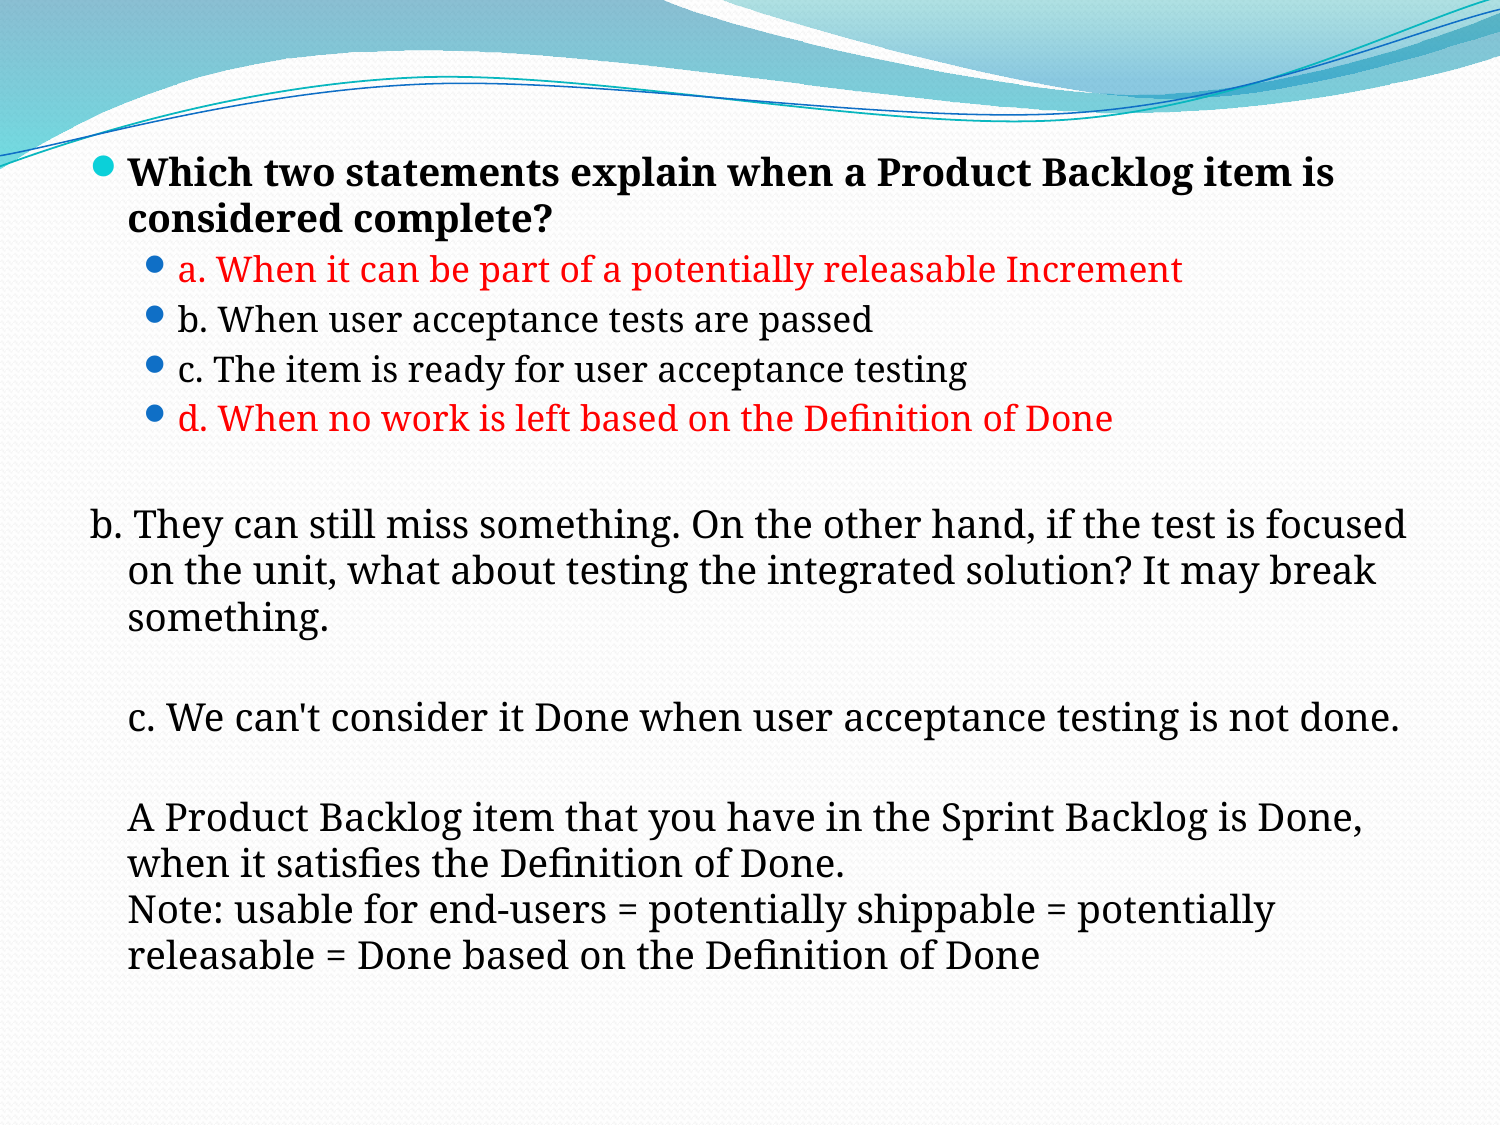

Which two statements explain when a Product Backlog item is considered complete?
a. When it can be part of a potentially releasable Increment
b. When user acceptance tests are passed
c. The item is ready for user acceptance testing
d. When no work is left based on the Definition of Done

b. They can still miss something. On the other hand, if the test is focused on the unit, what about testing the integrated solution? It may break something.
c. We can't consider it Done when user acceptance testing is not done.
A Product Backlog item that you have in the Sprint Backlog is Done, when it satisfies the Definition of Done.
Note: usable for end-users = potentially shippable = potentially releasable = Done based on the Definition of Done